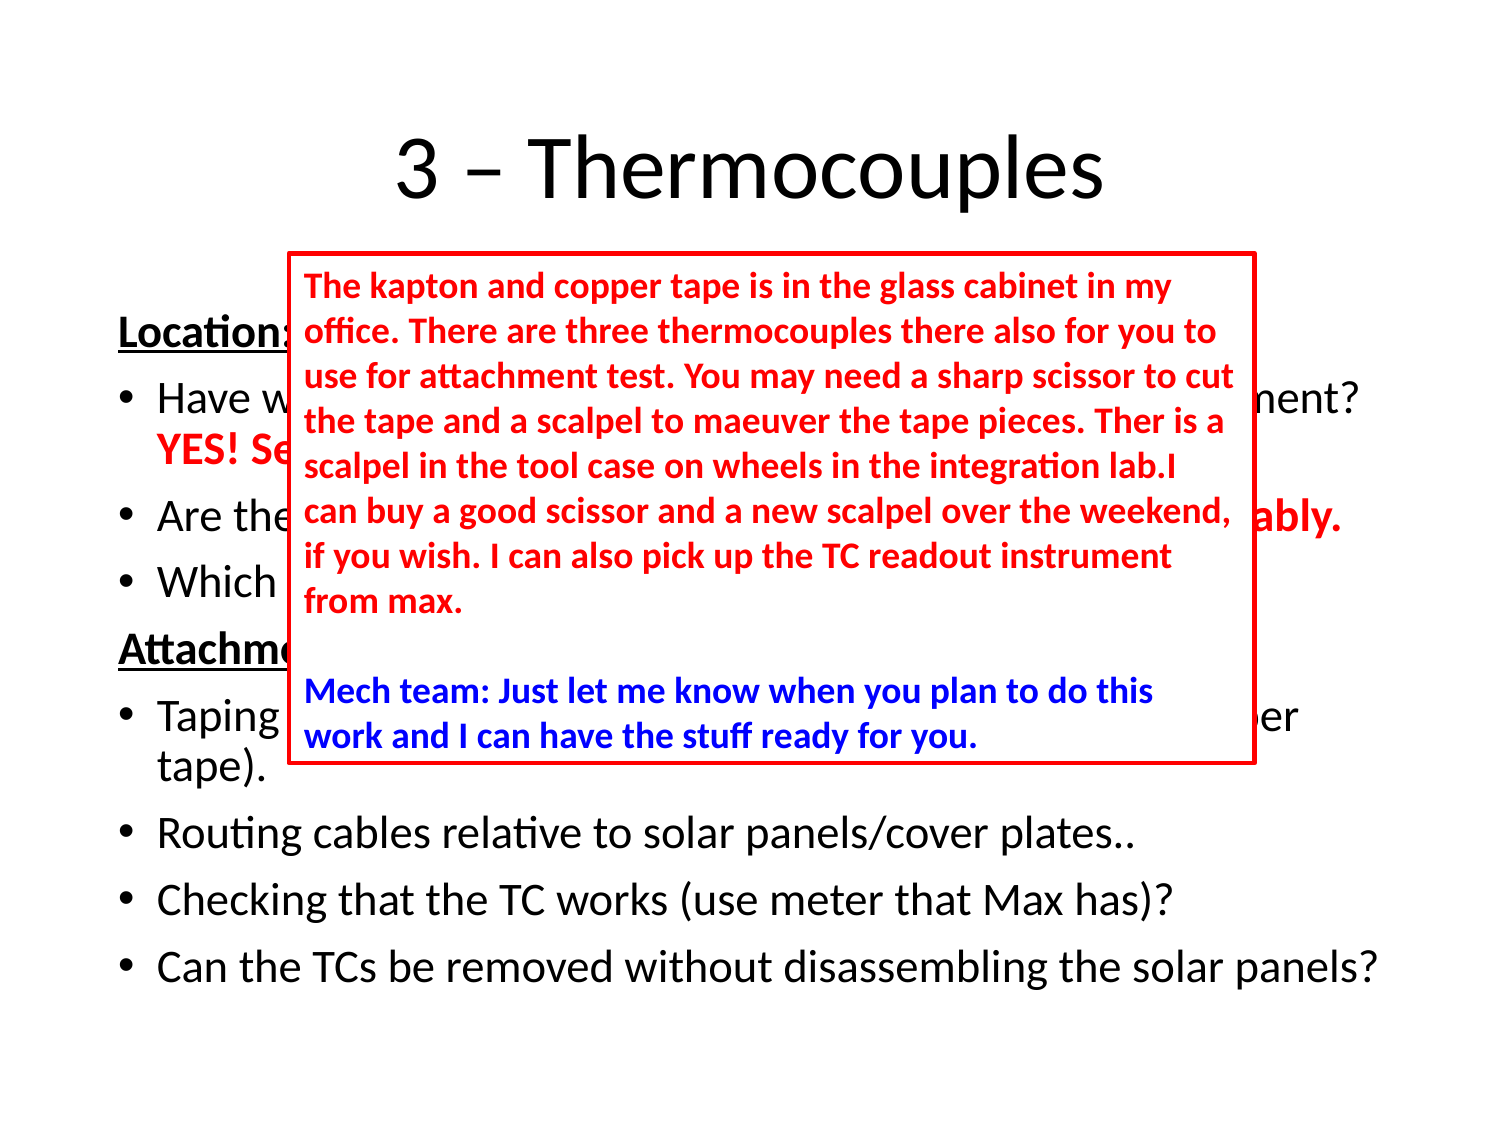

# 3 – Thermocouples
The kapton and copper tape is in the glass cabinet in my office. There are three thermocouples there also for you to use for attachment test. You may need a sharp scissor to cut the tape and a scalpel to maeuver the tape pieces. Ther is a scalpel in the tool case on wheels in the integration lab.I can buy a good scissor and a new scalpel over the weekend, if you wish. I can also pick up the TC readout instrument from max.

Mech team: Just let me know when you plan to do this work and I can have the stuff ready for you.
Location:
Have we located the location of the nodes in Filipp’s document? YES! See next slide
Are they separated enough to be possible to mount? Probably.
Which surfaces are conducting? Check actual hardware.
Attachment/removal test
Taping (Max has ordered Al foil, 6 w delivery, try with copper tape).
Routing cables relative to solar panels/cover plates..
Checking that the TC works (use meter that Max has)?
Can the TCs be removed without disassembling the solar panels?